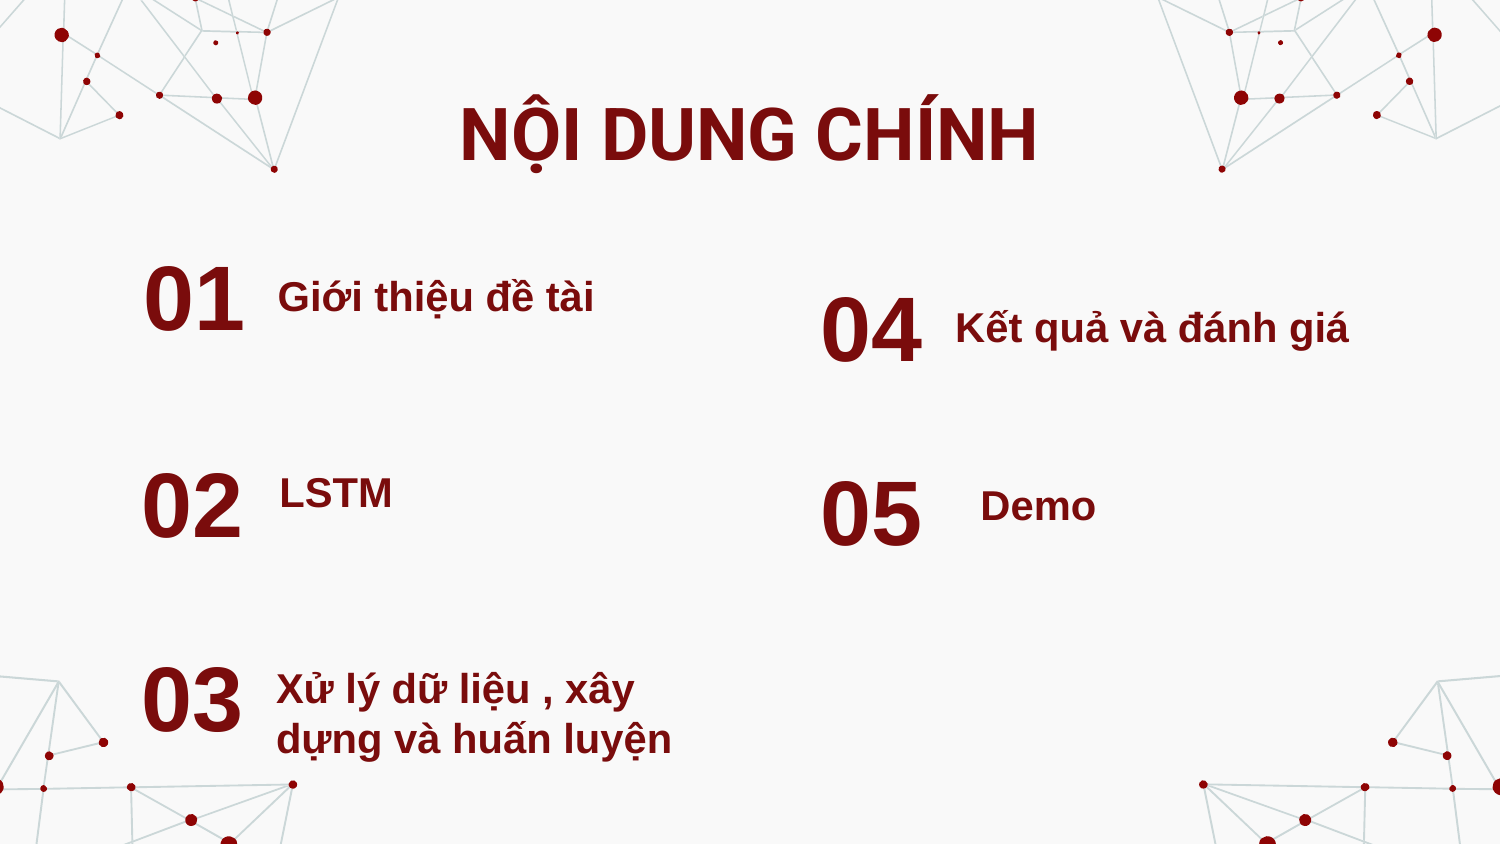

# NỘI DUNG CHÍNH
01
Giới thiệu đề tài
04
Kết quả và đánh giá
02
05
LSTM
Demo
03
Xử lý dữ liệu , xây dựng và huấn luyện